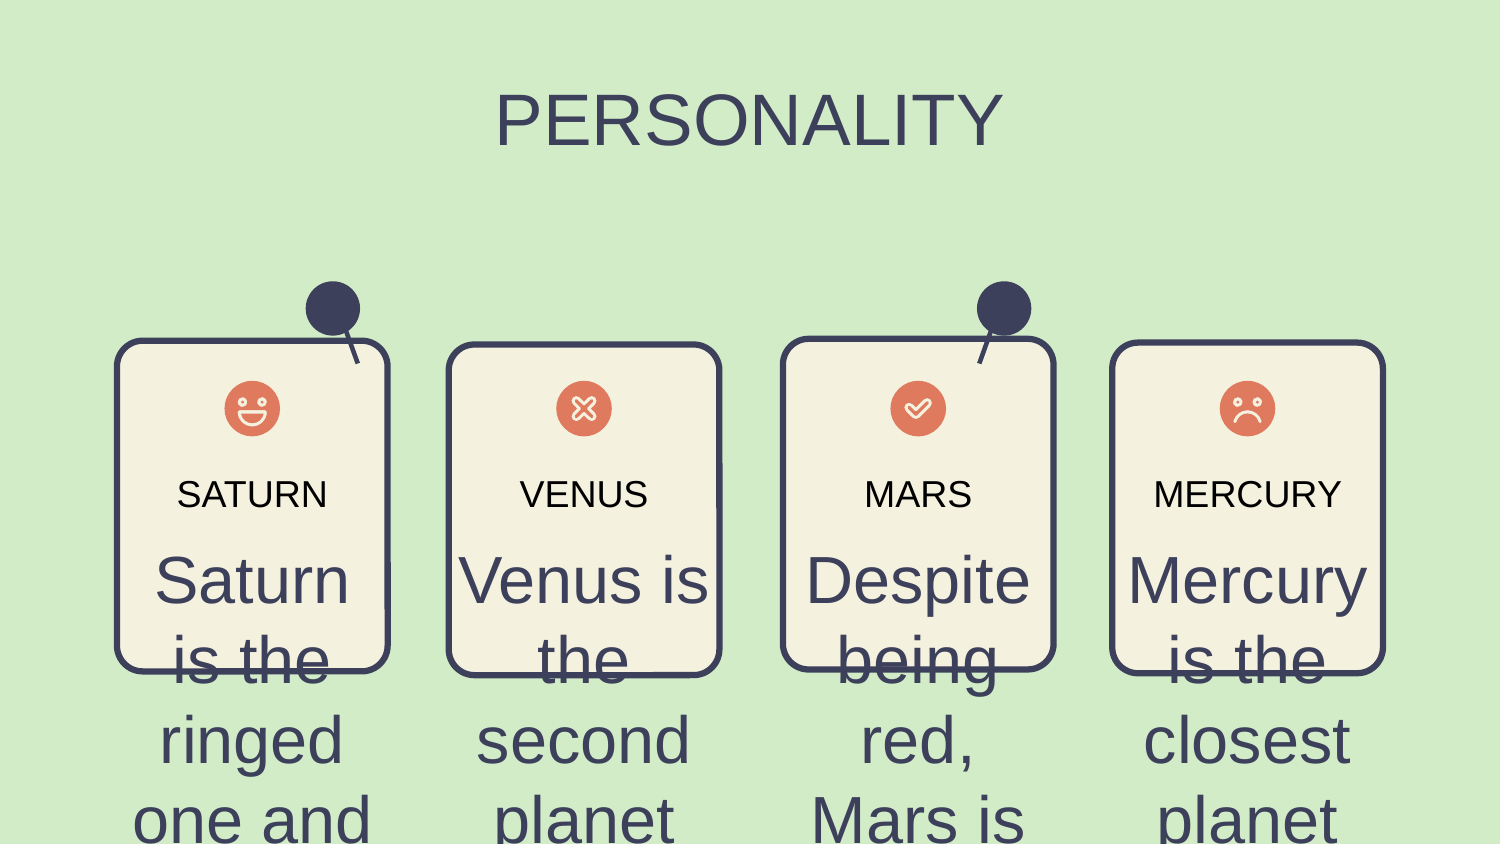

# PERSONALITY

MERCURY
MARS
SATURN
VENUS
Saturn is the ringed one and a gas giant

Venus is the second planet from the Sun

Despite being red, Mars is actually a cold place

Mercury is the closest planet to the Sun